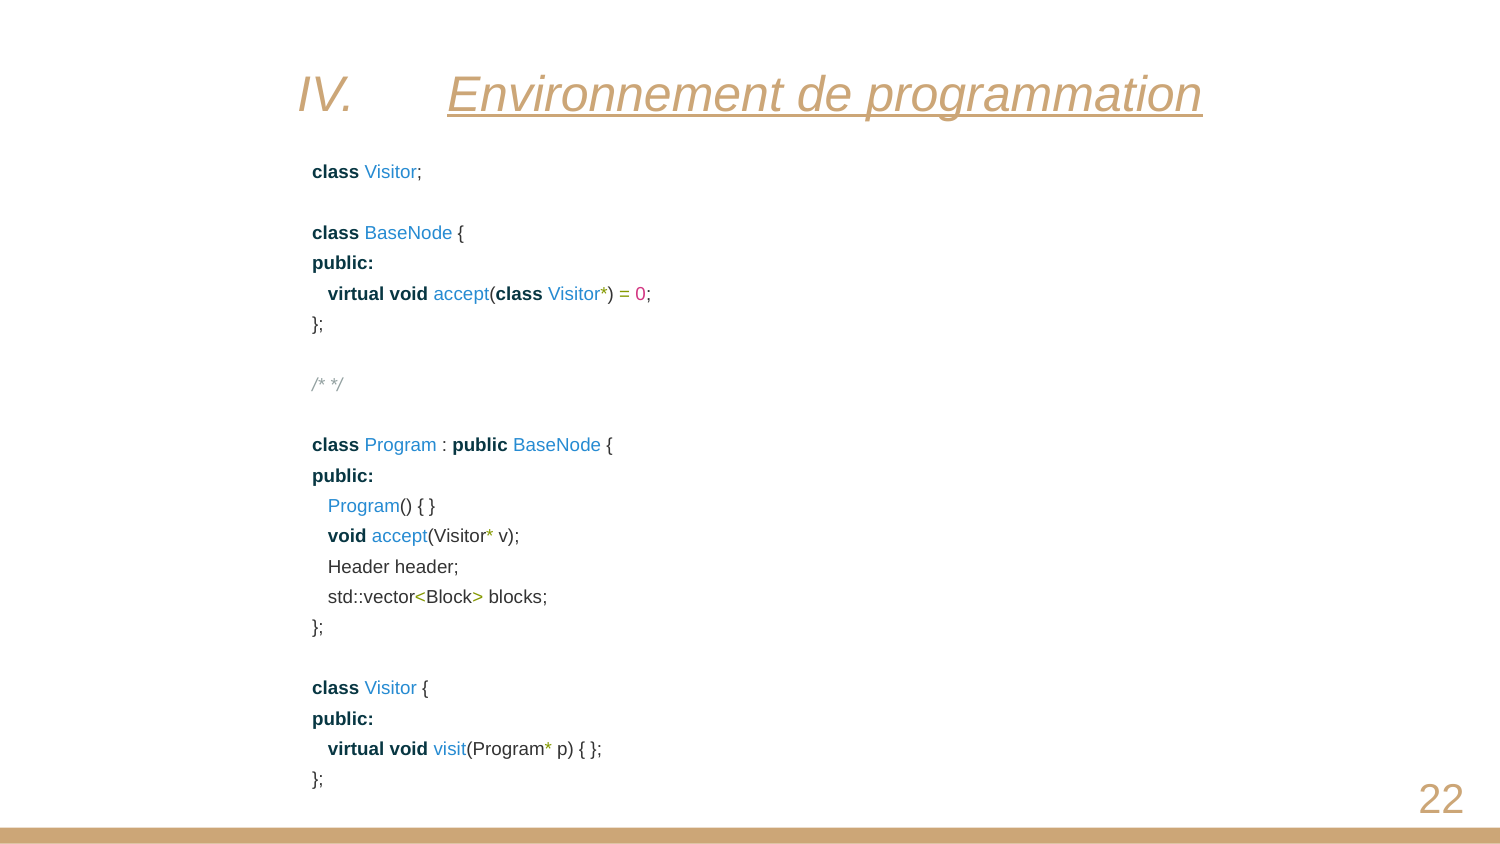

# IV.	Environnement de programmation
class Visitor;

class BaseNode {
public:
   virtual void accept(class Visitor*) = 0;
};

/* */

class Program : public BaseNode {
public:
   Program() { }
   void accept(Visitor* v);
   Header header;
   std::vector<Block> blocks;
};

class Visitor {
public:
   virtual void visit(Program* p) { };
};
22